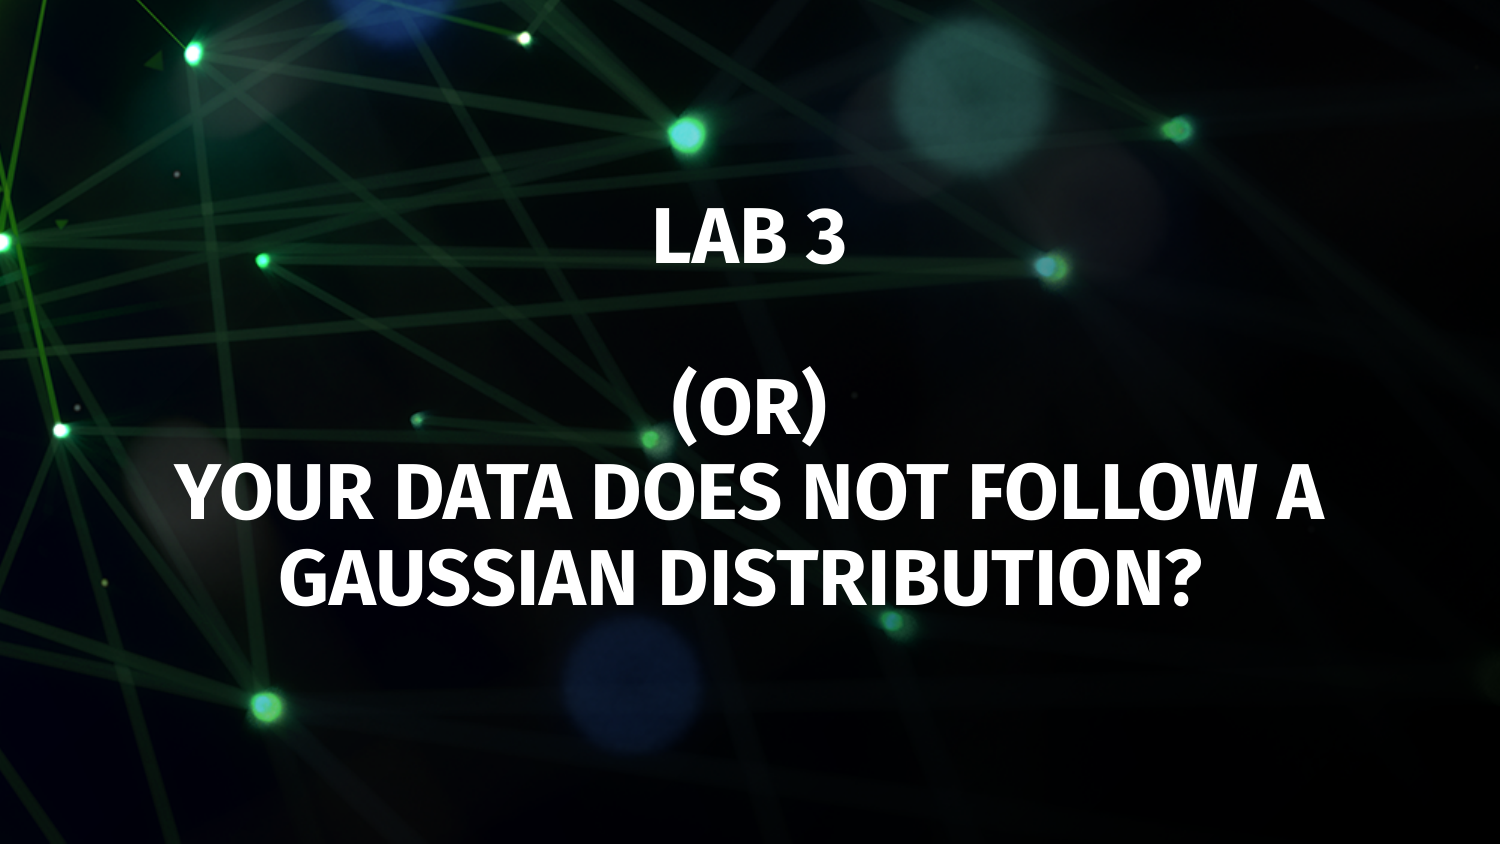

# LAB 3
(OR)
YOUR DATA DOES NOT FOLLOW A GAUSSIAN DISTRIBUTION?